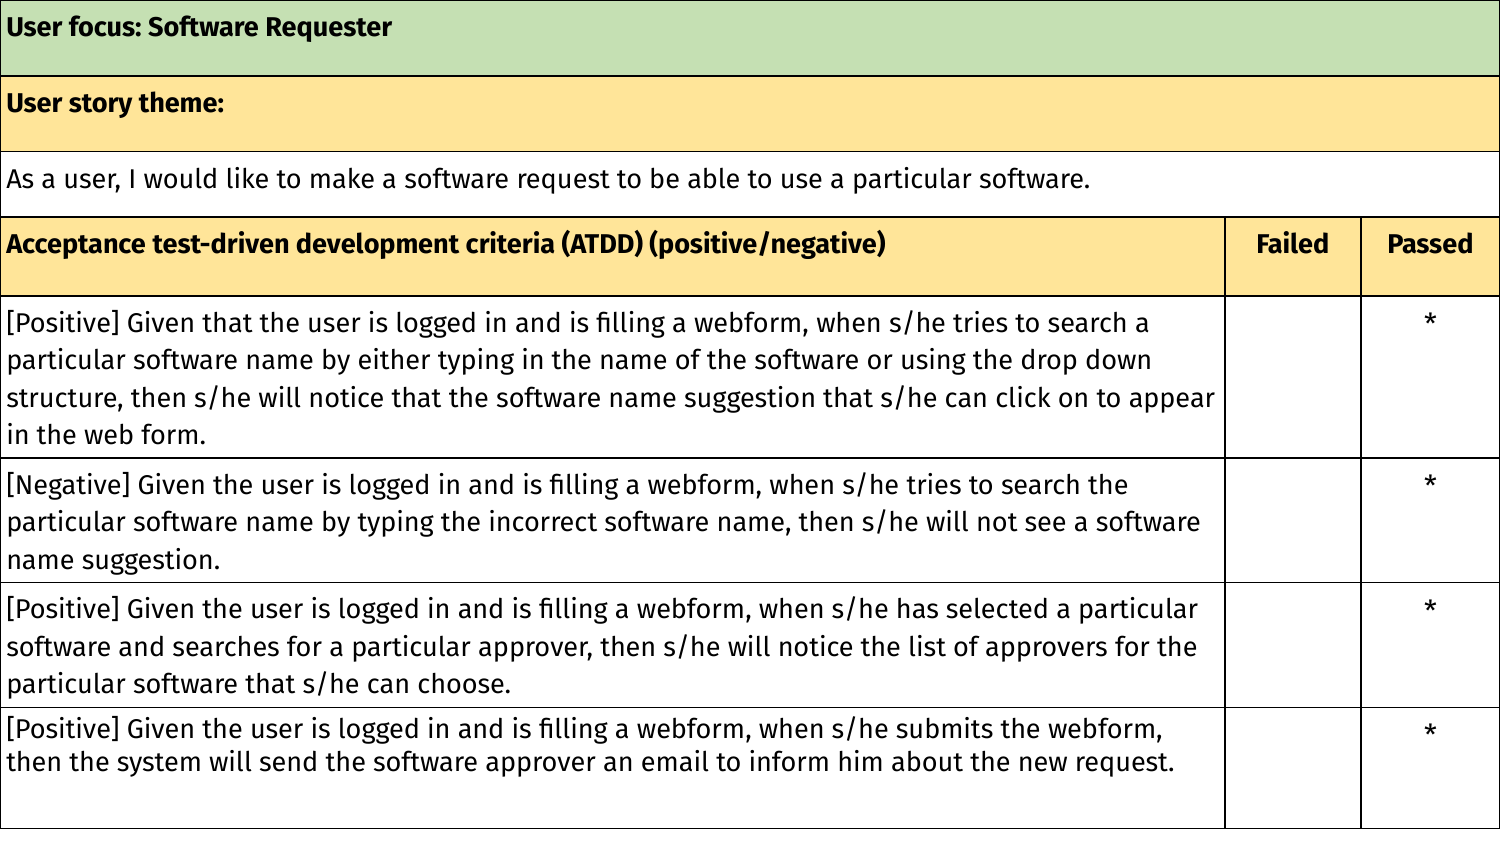

| User focus: Software Requester |  |  |
| --- | --- | --- |
| User story theme: |  |  |
| As a user, I would like to make a software request to be able to use a particular software. |  |  |
| Acceptance test-driven development criteria (ATDD) (positive/negative) | Failed | Passed |
| [Positive] Given that the user is logged in and is filling a webform, when s/he tries to search a particular software name by either typing in the name of the software or using the drop down structure, then s/he will notice that the software name suggestion that s/he can click on to appear in the web form. |  | \* |
| [Negative] Given the user is logged in and is filling a webform, when s/he tries to search the particular software name by typing the incorrect software name, then s/he will not see a software name suggestion. |  | \* |
| [Positive] Given the user is logged in and is filling a webform, when s/he has selected a particular software and searches for a particular approver, then s/he will notice the list of approvers for the particular software that s/he can choose. |  | \* |
| [Positive] Given the user is logged in and is filling a webform, when s/he submits the webform, then the system will send the software approver an email to inform him about the new request. |  | \* |